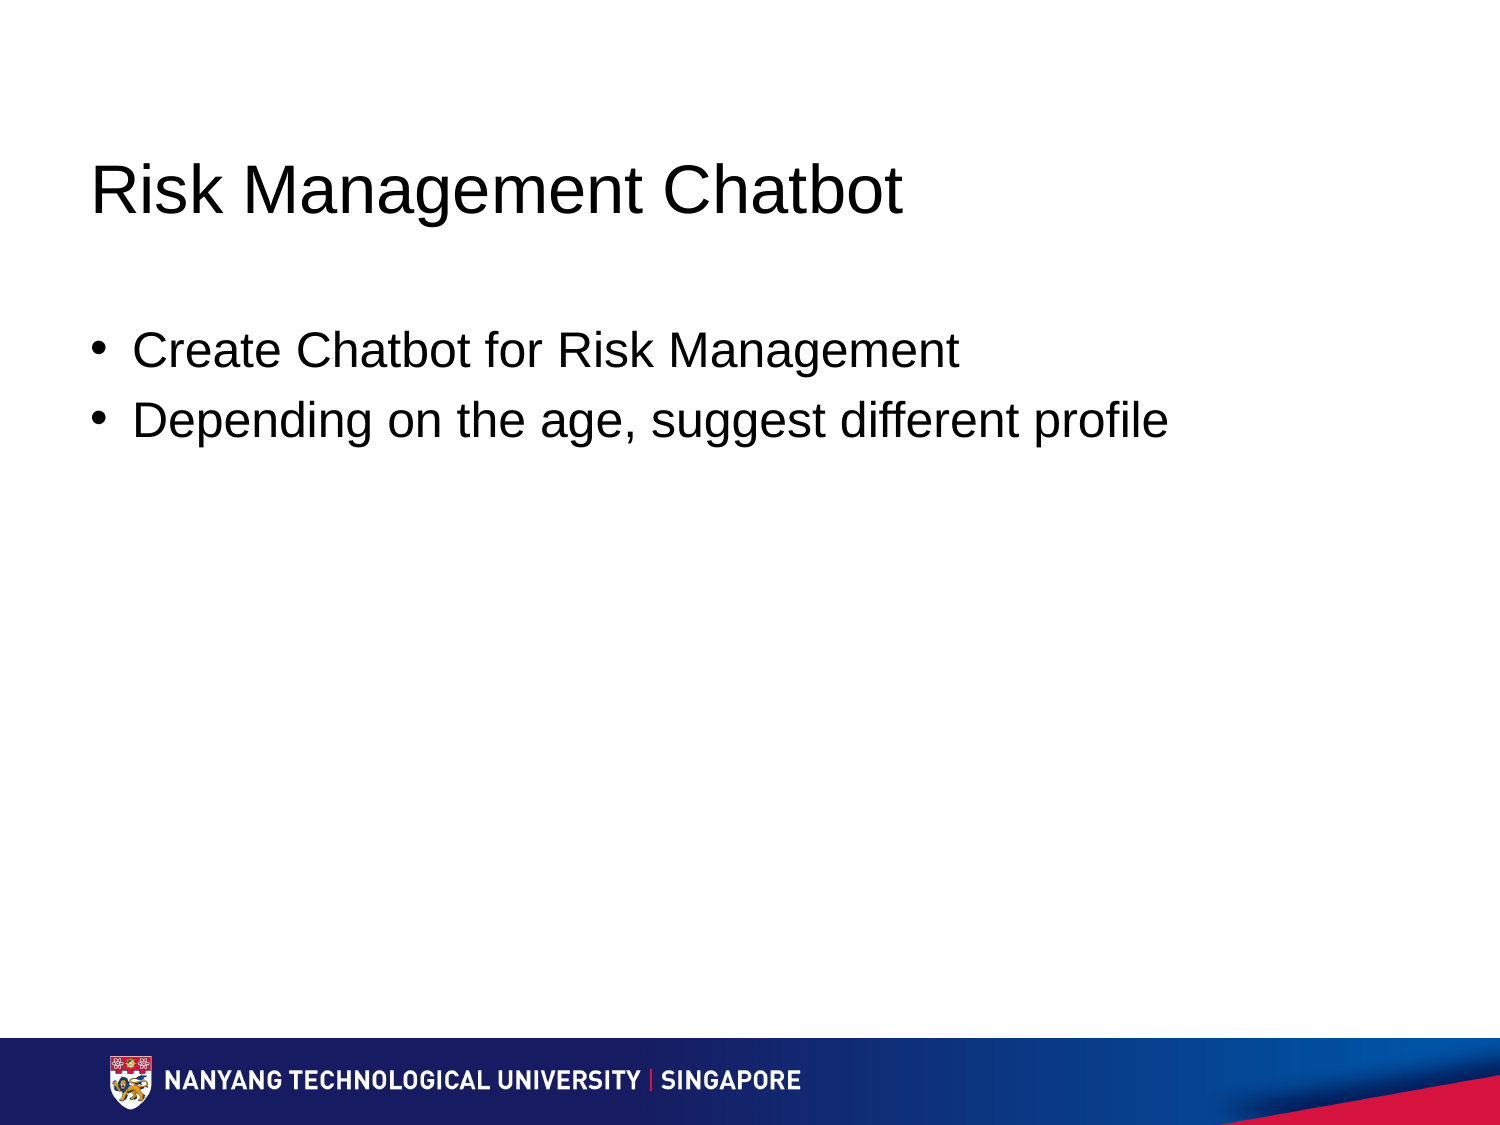

# Risk Management Chatbot
Create Chatbot for Risk Management
Depending on the age, suggest different profile